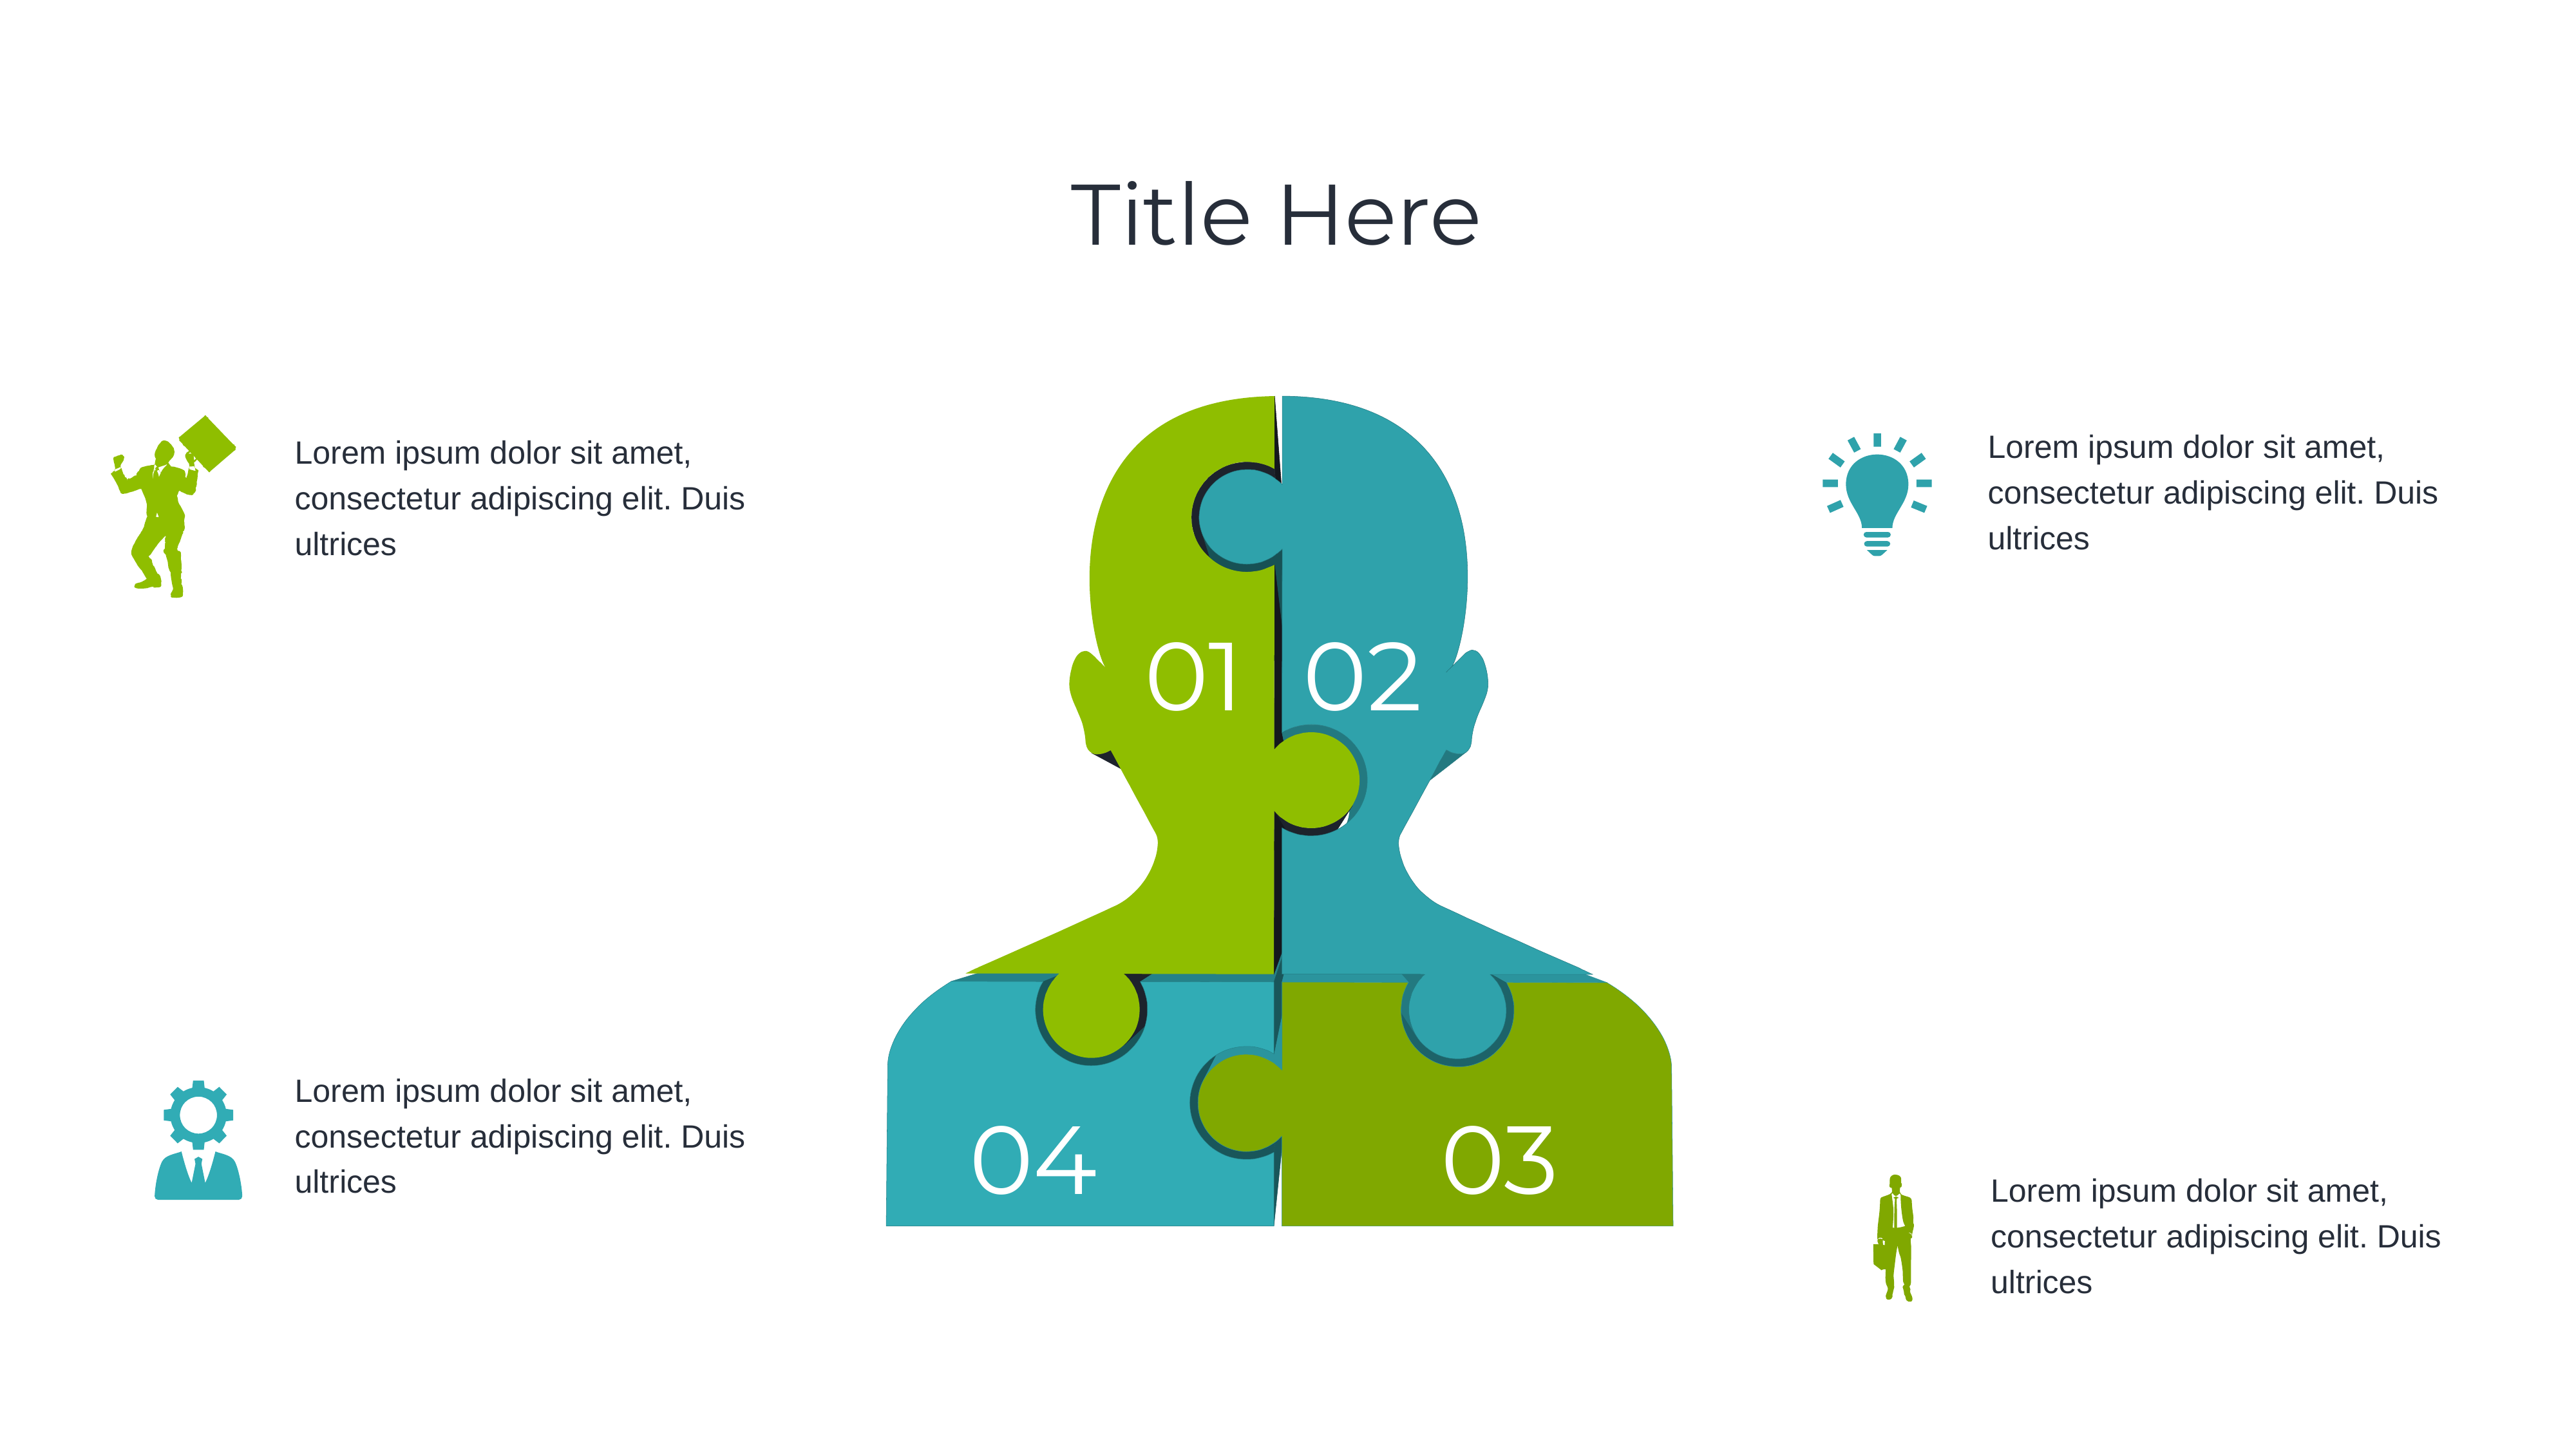

# Title Here

Lorem ipsum dolor sit amet, consectetur adipiscing elit. Duis ultrices

Lorem ipsum dolor sit amet, consectetur adipiscing elit. Duis ultrices

01
02
Lorem ipsum dolor sit amet, consectetur adipiscing elit. Duis ultrices

04
03
Lorem ipsum dolor sit amet, consectetur adipiscing elit. Duis ultrices